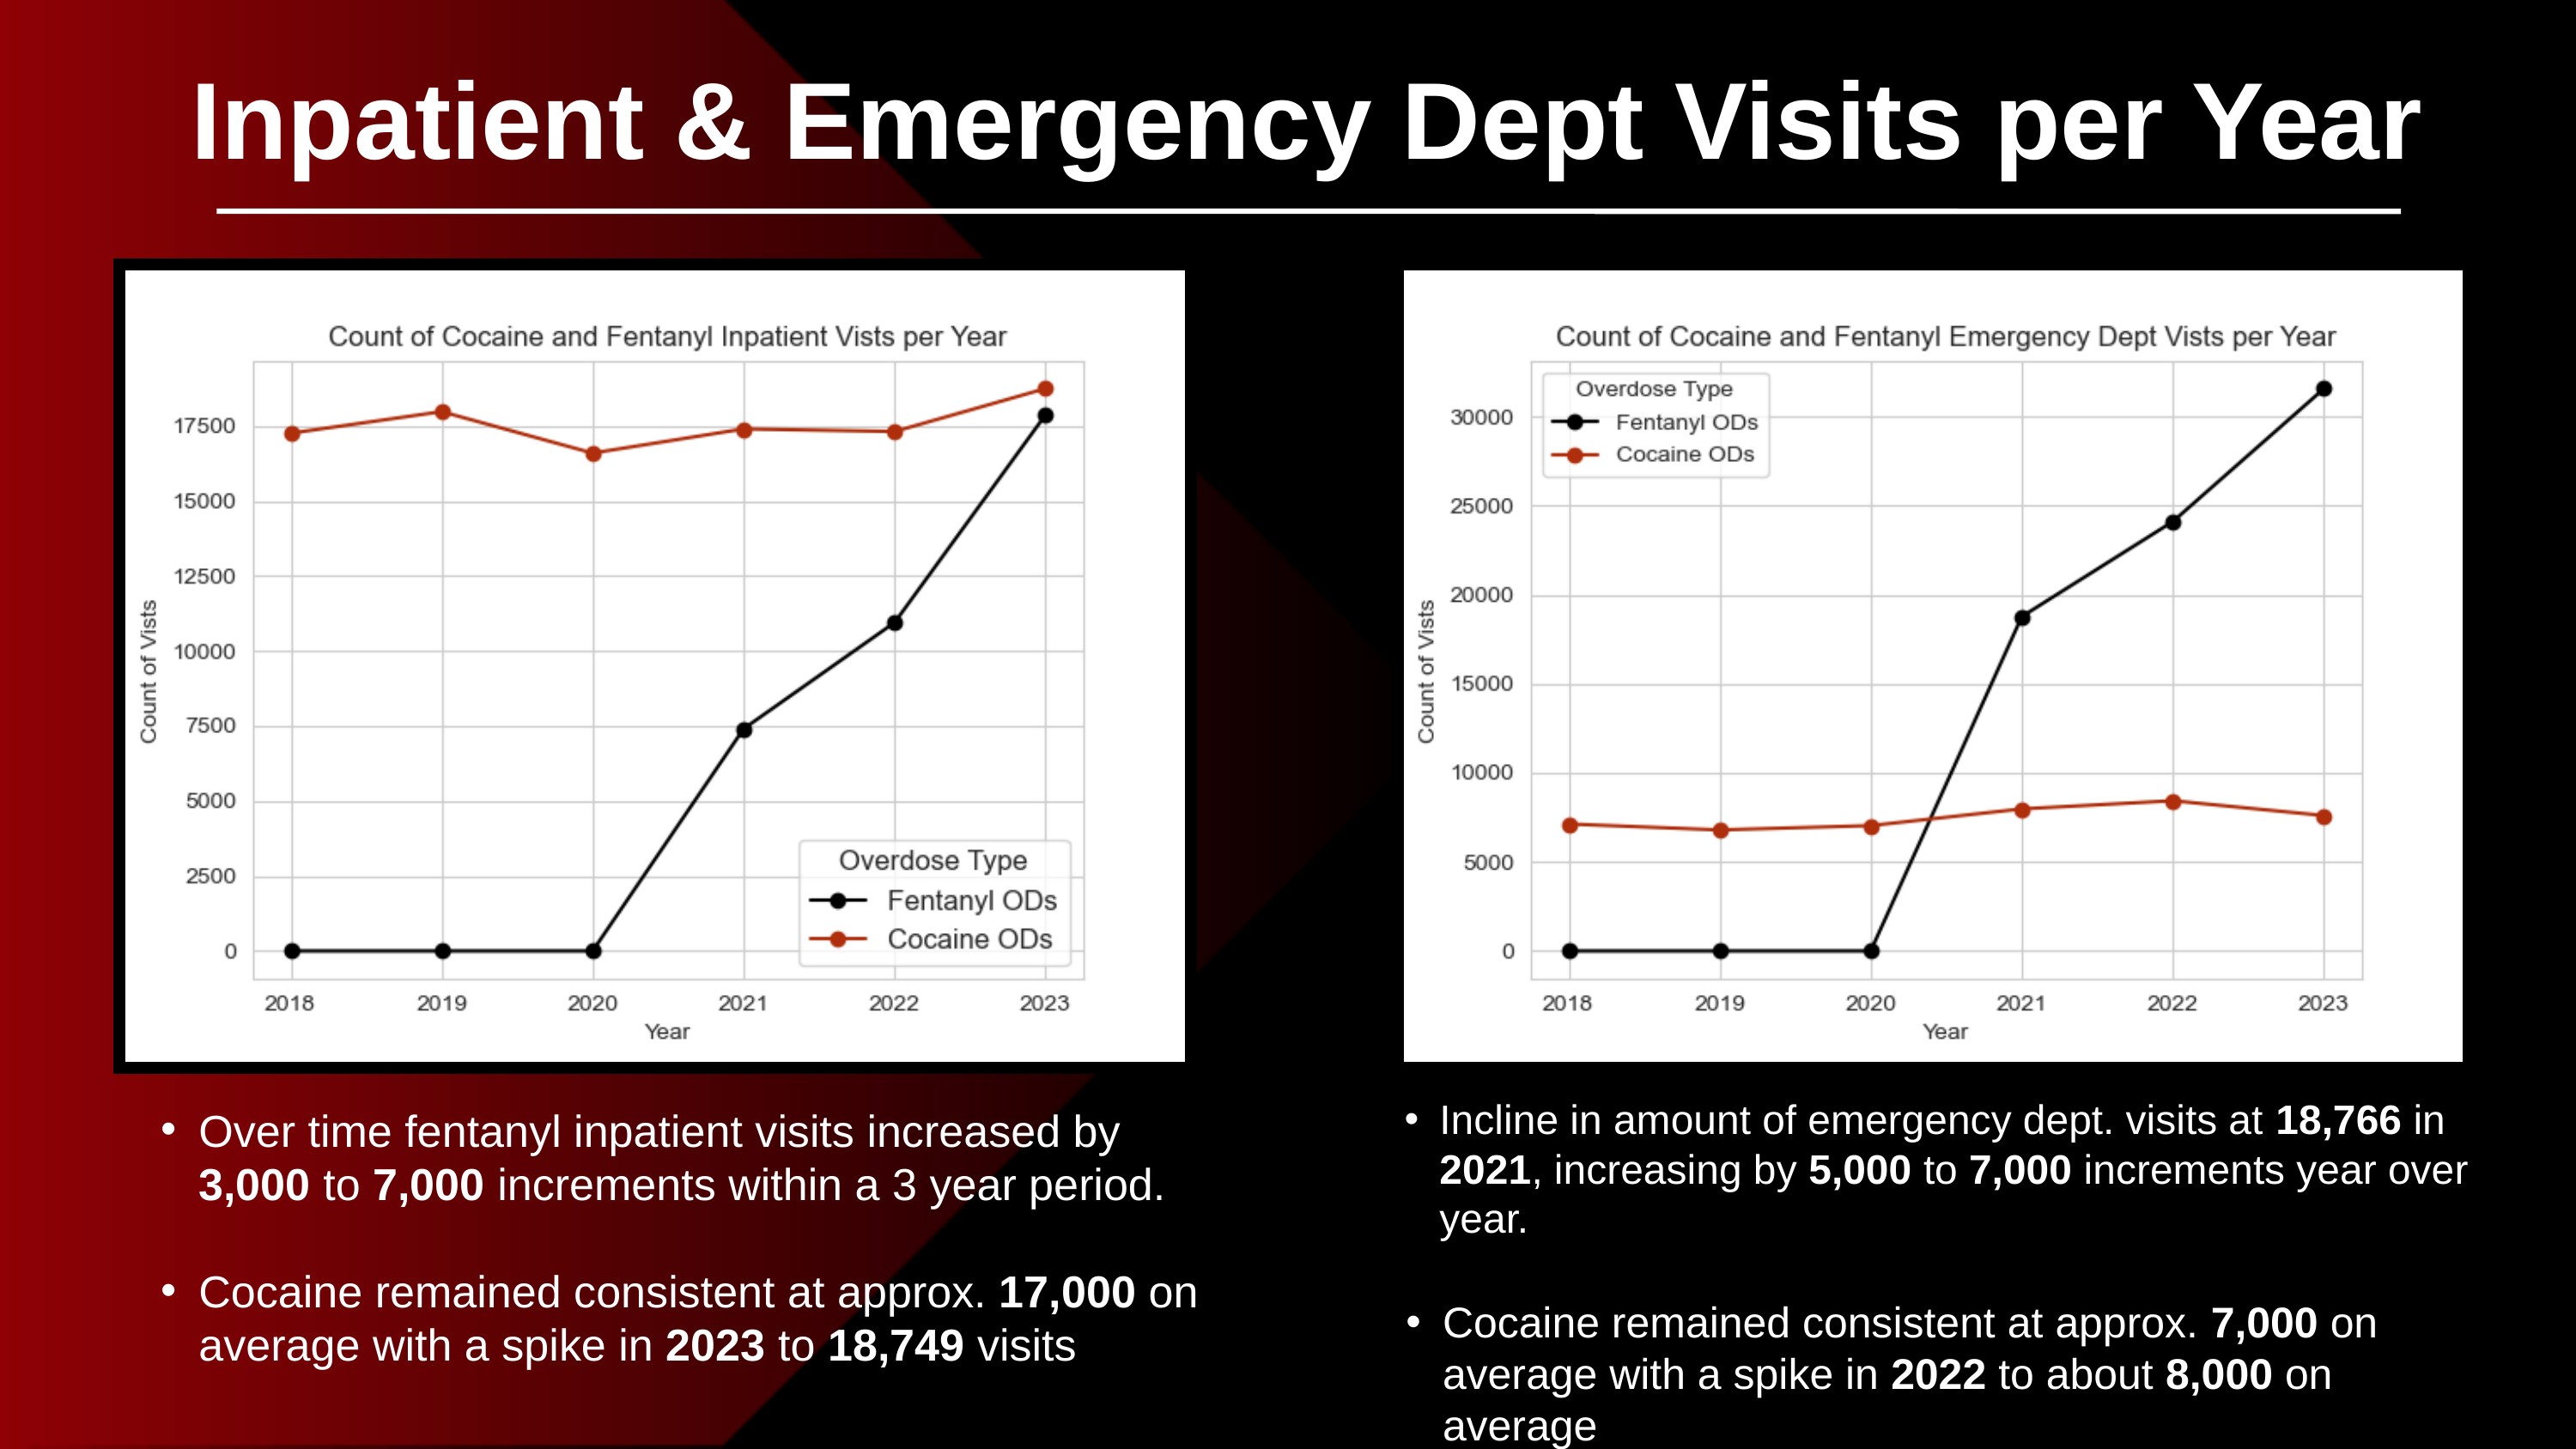

Inpatient & Emergency Dept Visits per Year

Incline in amount of emergency dept. visits at 18,766 in 2021, increasing by 5,000 to 7,000 increments year over year.

Cocaine remained consistent at approx. 7,000 on average with a spike in 2022 to about 8,000 on average
Over time fentanyl inpatient visits increased by 3,000 to 7,000 increments within a 3 year period.

Cocaine remained consistent at approx. 17,000 on average with a spike in 2023 to 18,749 visits
Page 8